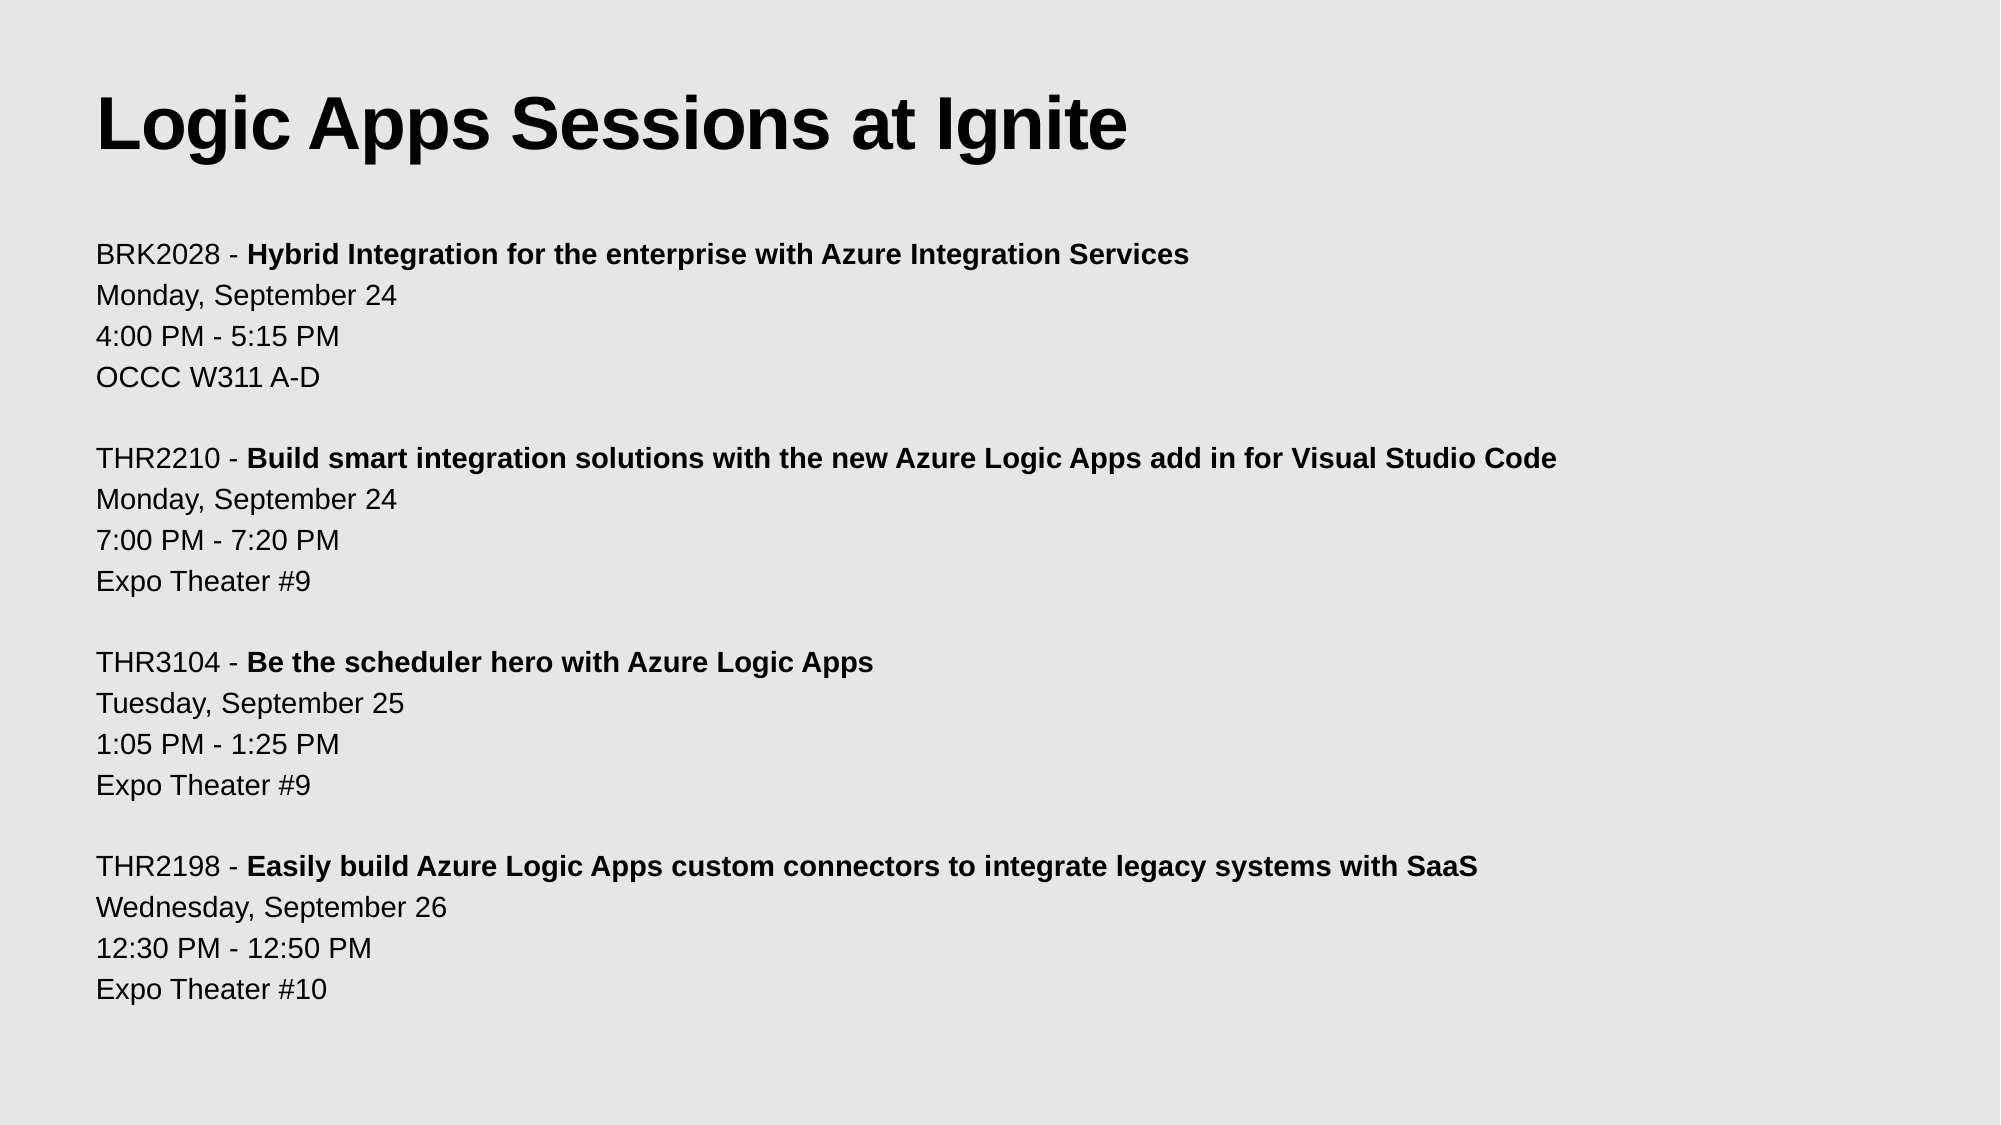

# Logic Apps Sessions at Ignite
BRK2028 - Hybrid Integration for the enterprise with Azure Integration Services
Monday, September 24
4:00 PM - 5:15 PM
OCCC W311 A-D

THR2210 - Build smart integration solutions with the new Azure Logic Apps add in for Visual Studio Code
Monday, September 24
7:00 PM - 7:20 PM
Expo Theater #9

THR3104 - Be the scheduler hero with Azure Logic Apps
Tuesday, September 25
1:05 PM - 1:25 PM
Expo Theater #9

THR2198 - Easily build Azure Logic Apps custom connectors to integrate legacy systems with SaaS
Wednesday, September 26
12:30 PM - 12:50 PM
Expo Theater #10